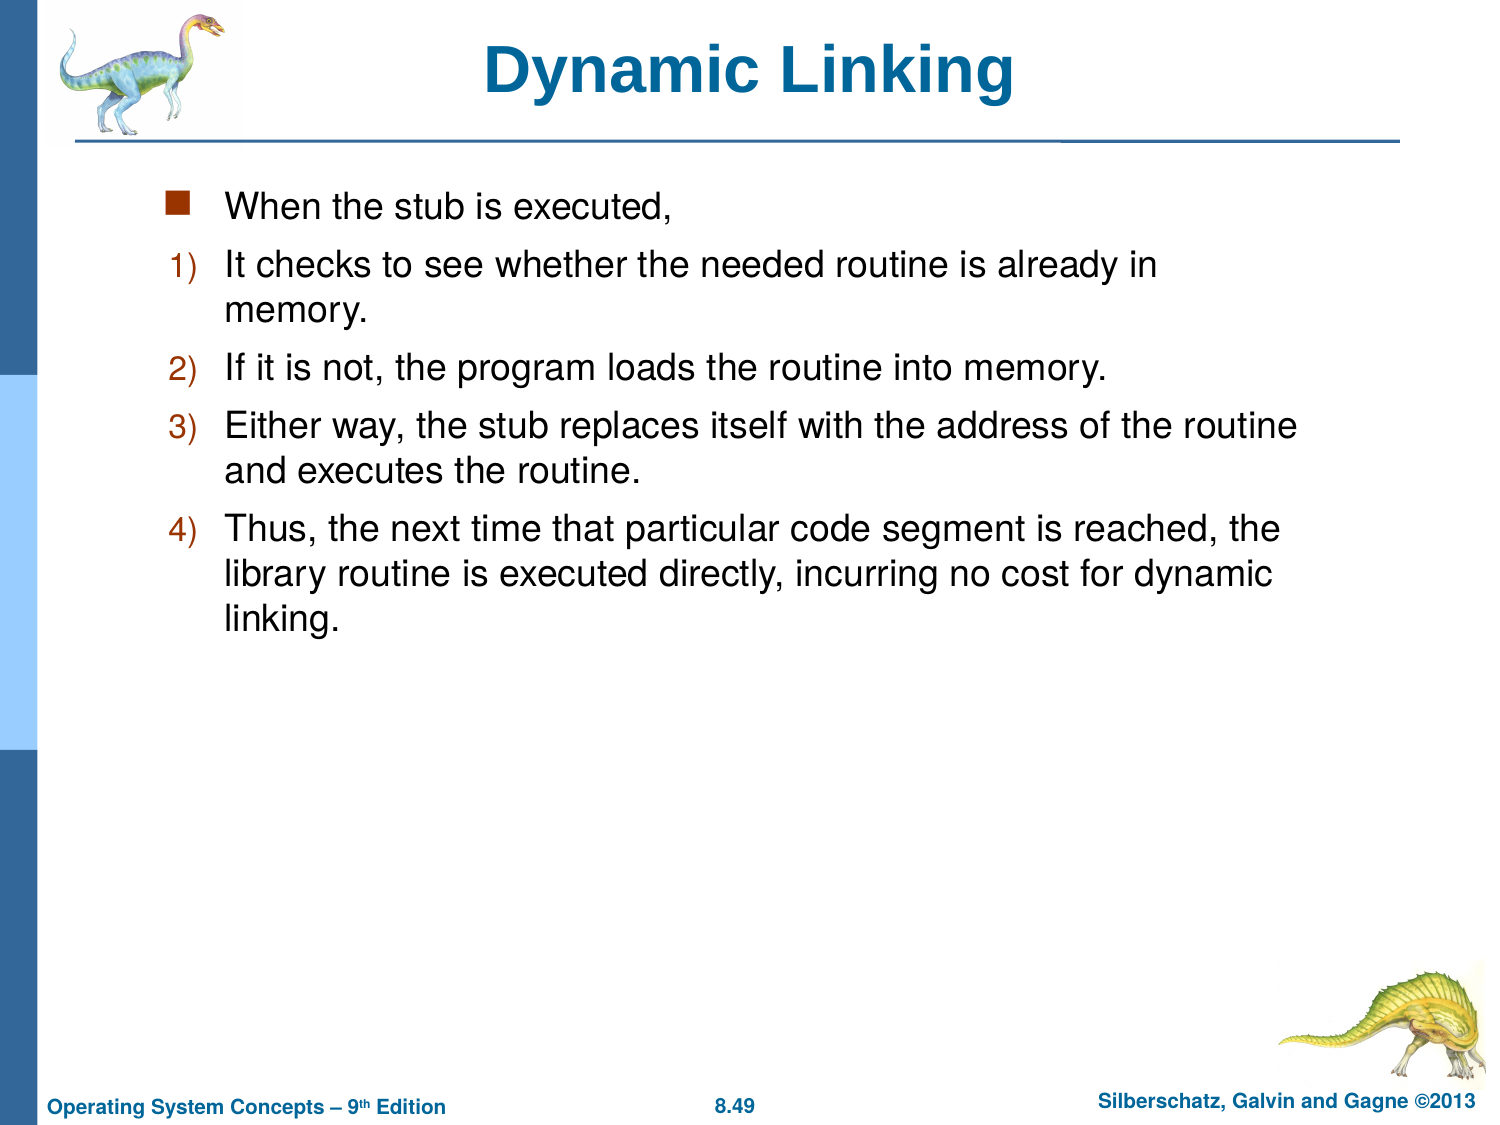

# Dynamic Linking
When the stub is executed,
It checks to see whether the needed routine is already in memory.
If it is not, the program loads the routine into memory.
Either way, the stub replaces itself with the address of the routine and executes the routine.
Thus, the next time that particular code segment is reached, the library routine is executed directly, incurring no cost for dynamic linking.